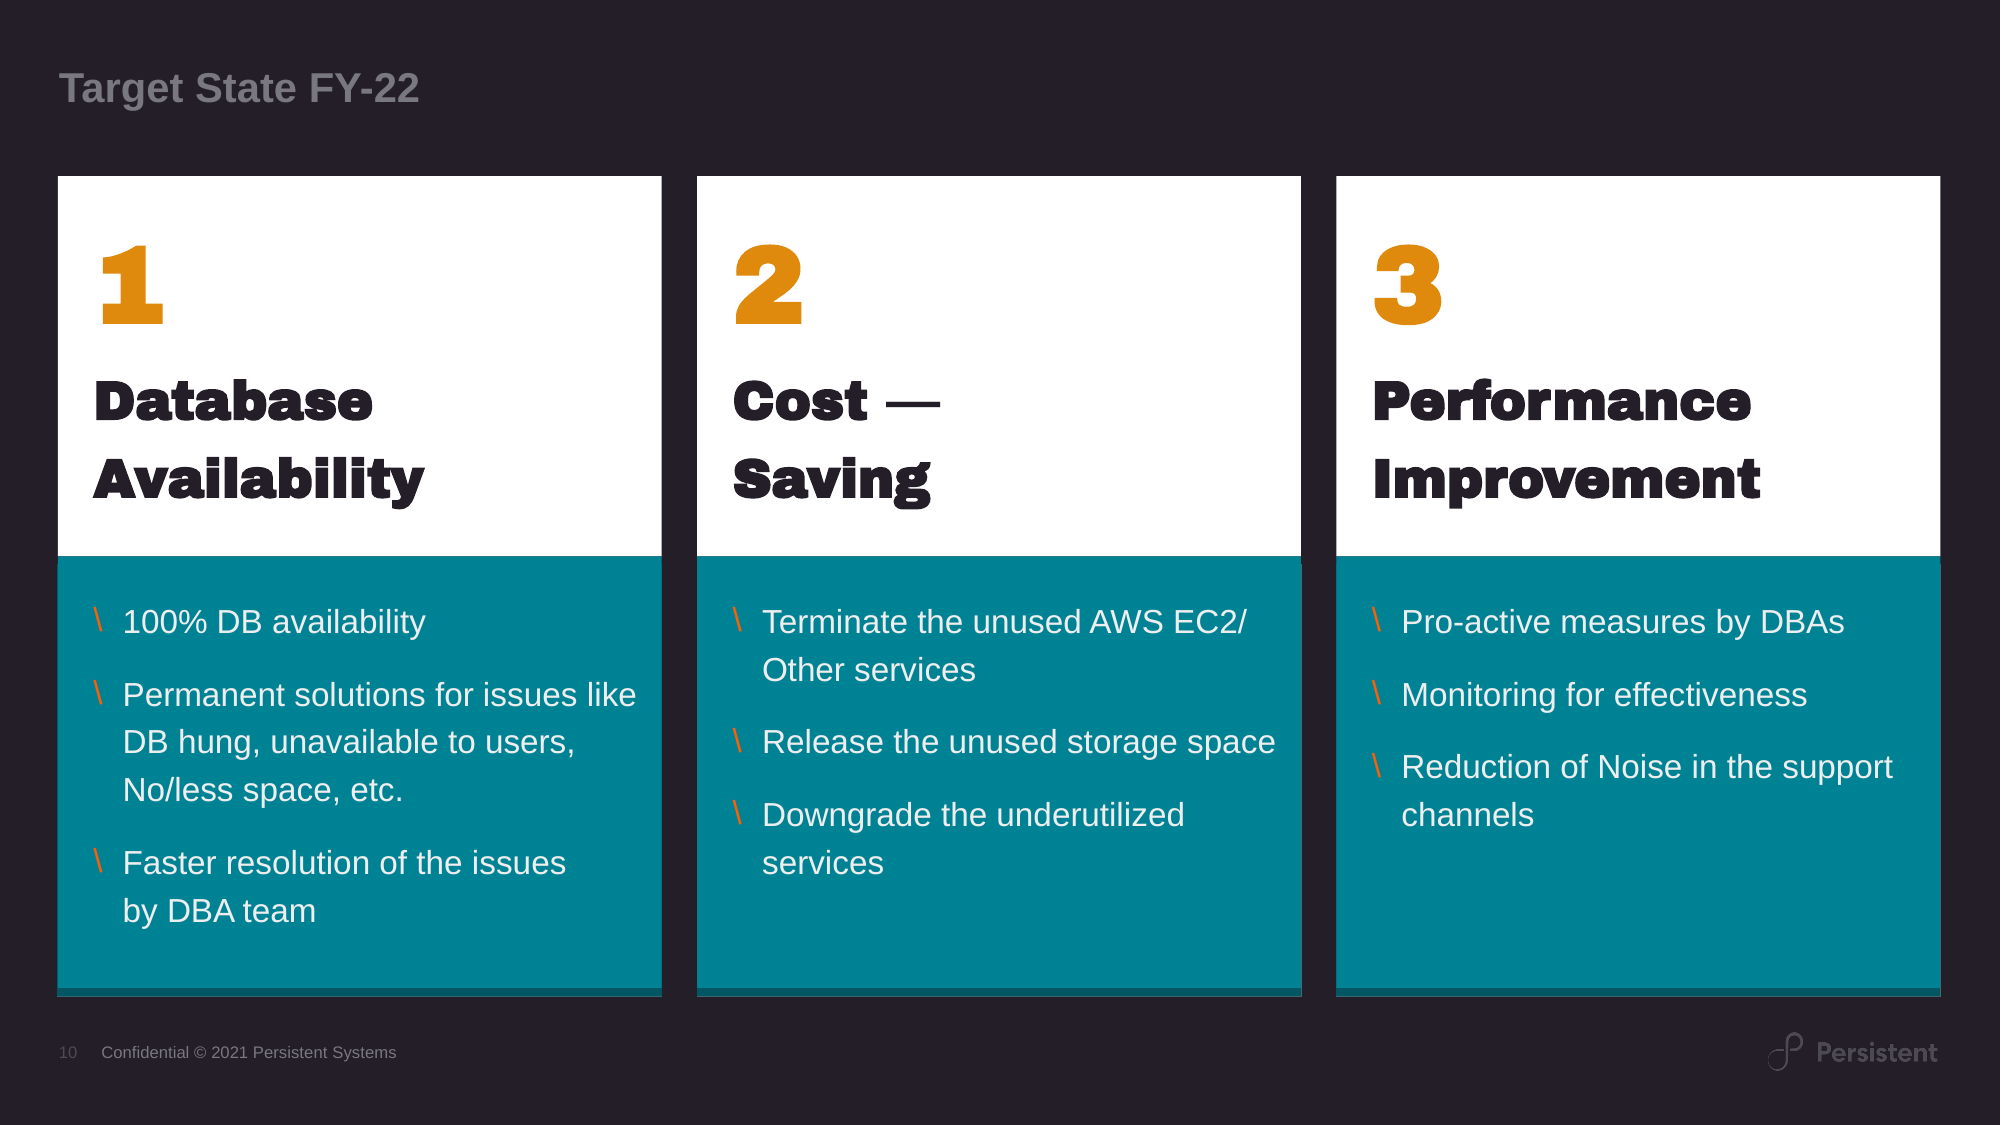

# Target State FY-22
1
Database
Availability
2
Cost —
Saving
3
Performance Improvement
100% DB availability
Permanent solutions for issues like DB hung, unavailable to users, No/less space, etc.
Faster resolution of the issues
by DBA team
Terminate the unused AWS EC2/
Other services
Release the unused storage space
Downgrade the underutilized services
Pro-active measures by DBAs
Monitoring for effectiveness
Reduction of Noise in the support channels
10